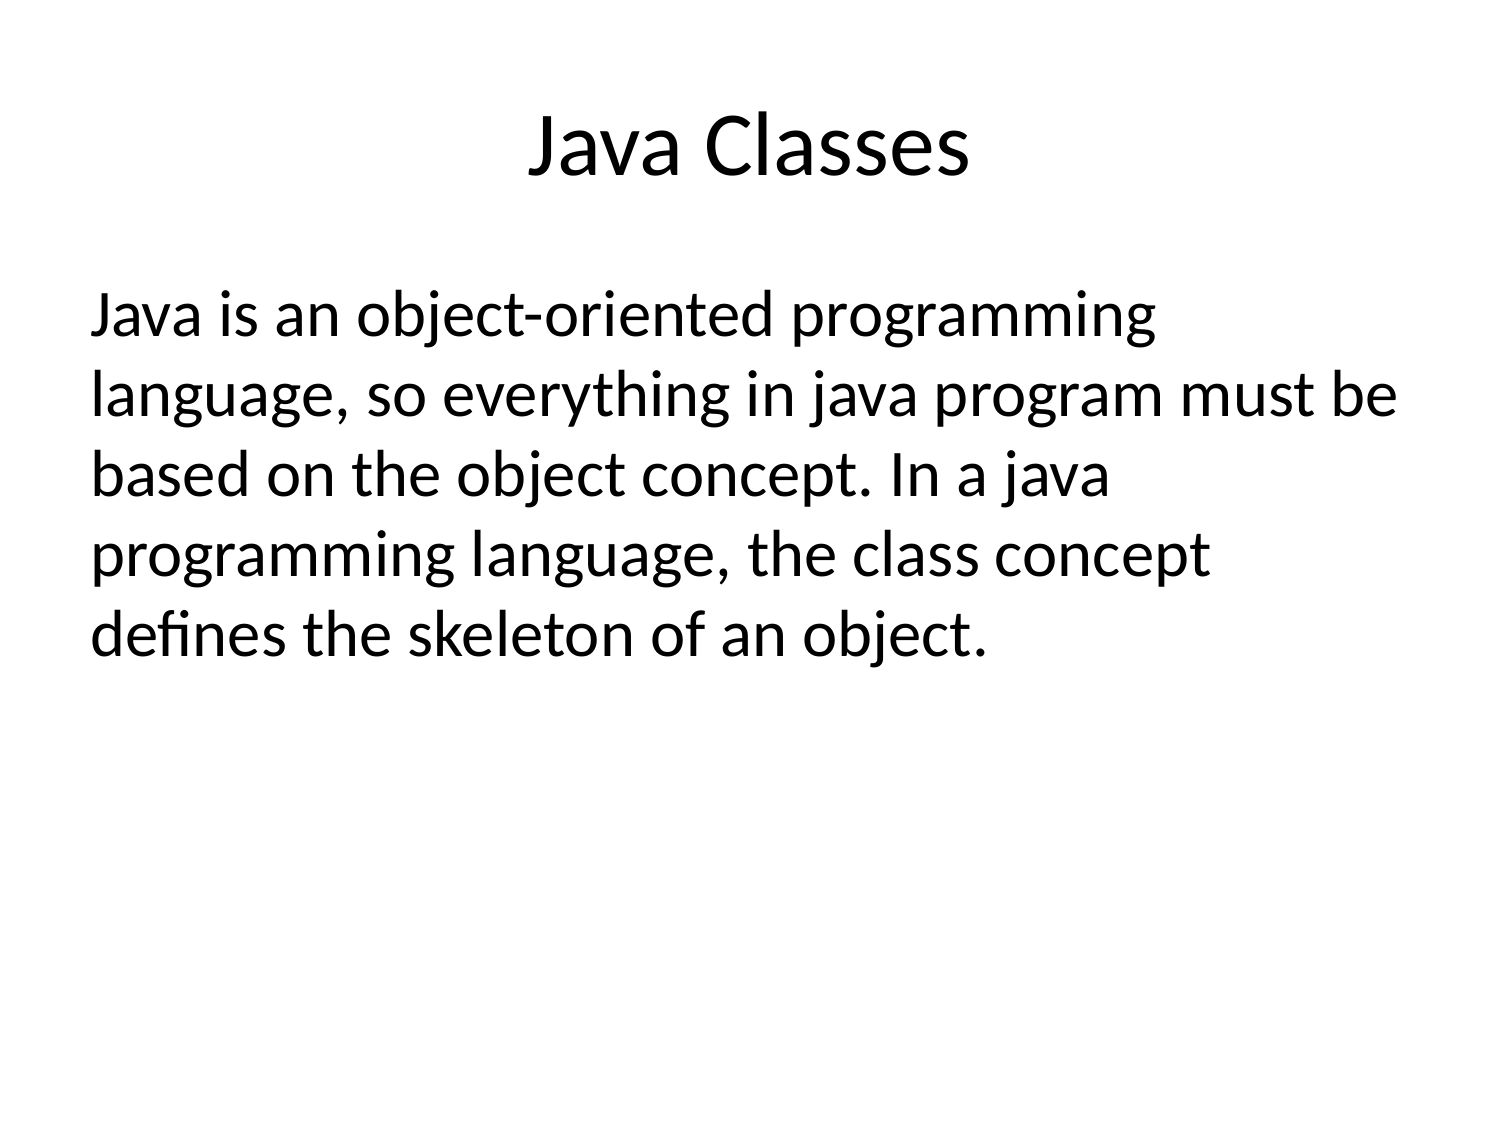

# Java Classes
Java is an object-oriented programming language, so everything in java program must be based on the object concept. In a java programming language, the class concept defines the skeleton of an object.